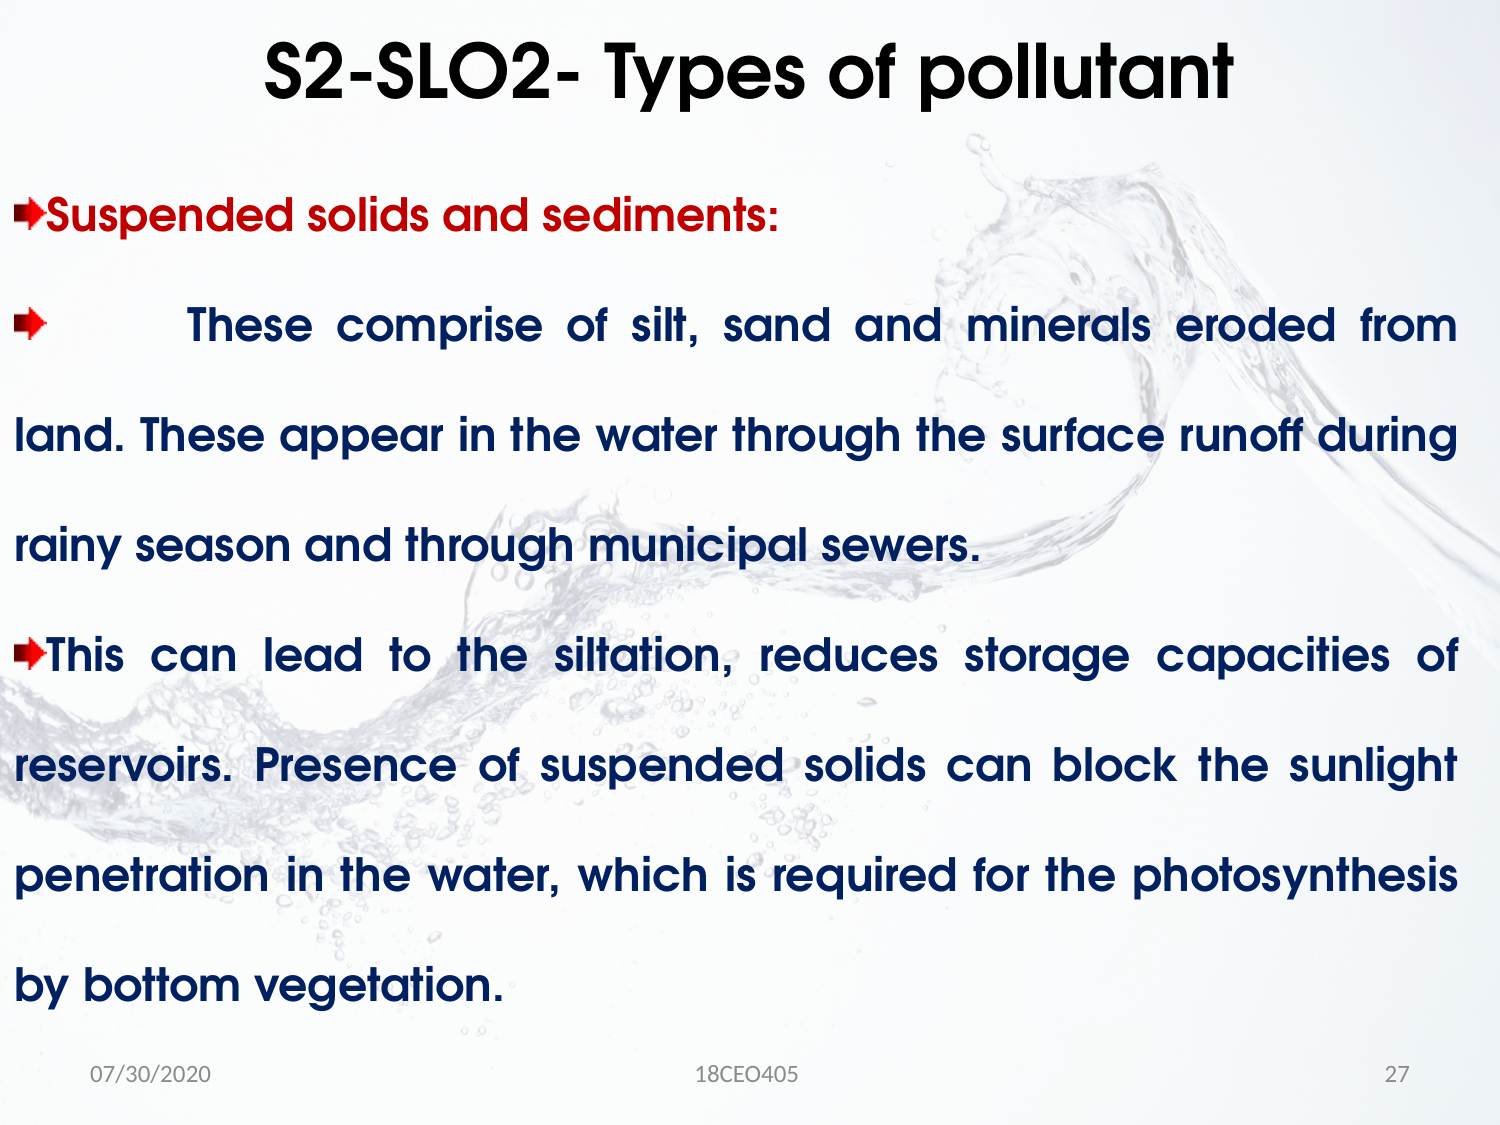

S2-SLO2- Types of pollutant
Suspended solids and sediments:
	 These comprise of silt, sand and minerals eroded from land. These appear in the water through the surface runoff during rainy season and through municipal sewers.
This can lead to the siltation, reduces storage capacities of reservoirs. Presence of suspended solids can block the sunlight penetration in the water, which is required for the photosynthesis by bottom vegetation.
07/30/2020
18CEO405
27